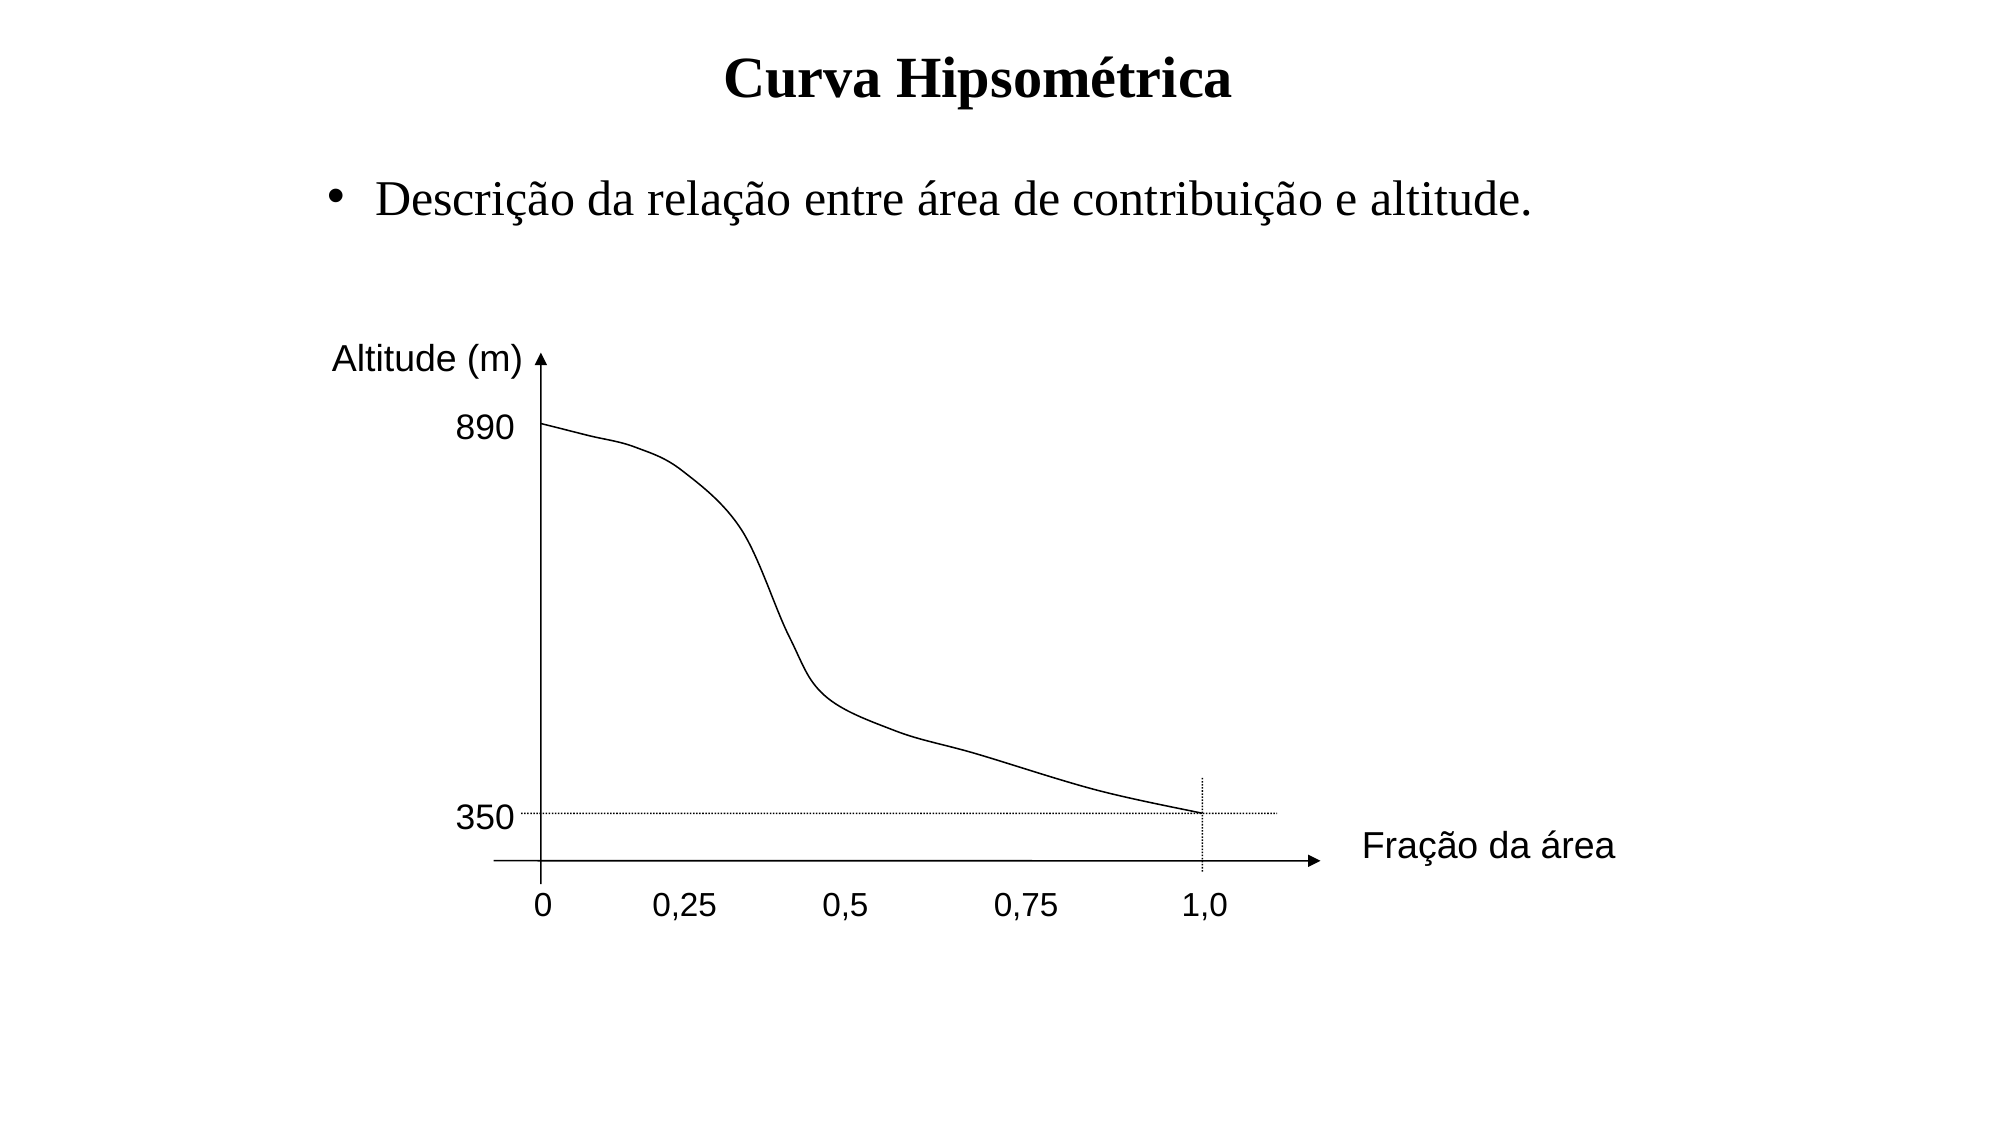

Curva Hipsométrica
 Descrição da relação entre área de contribuição e altitude.
Altitude (m)

890

350

Fração da área

0
0,25
0,5
0,75
1,0